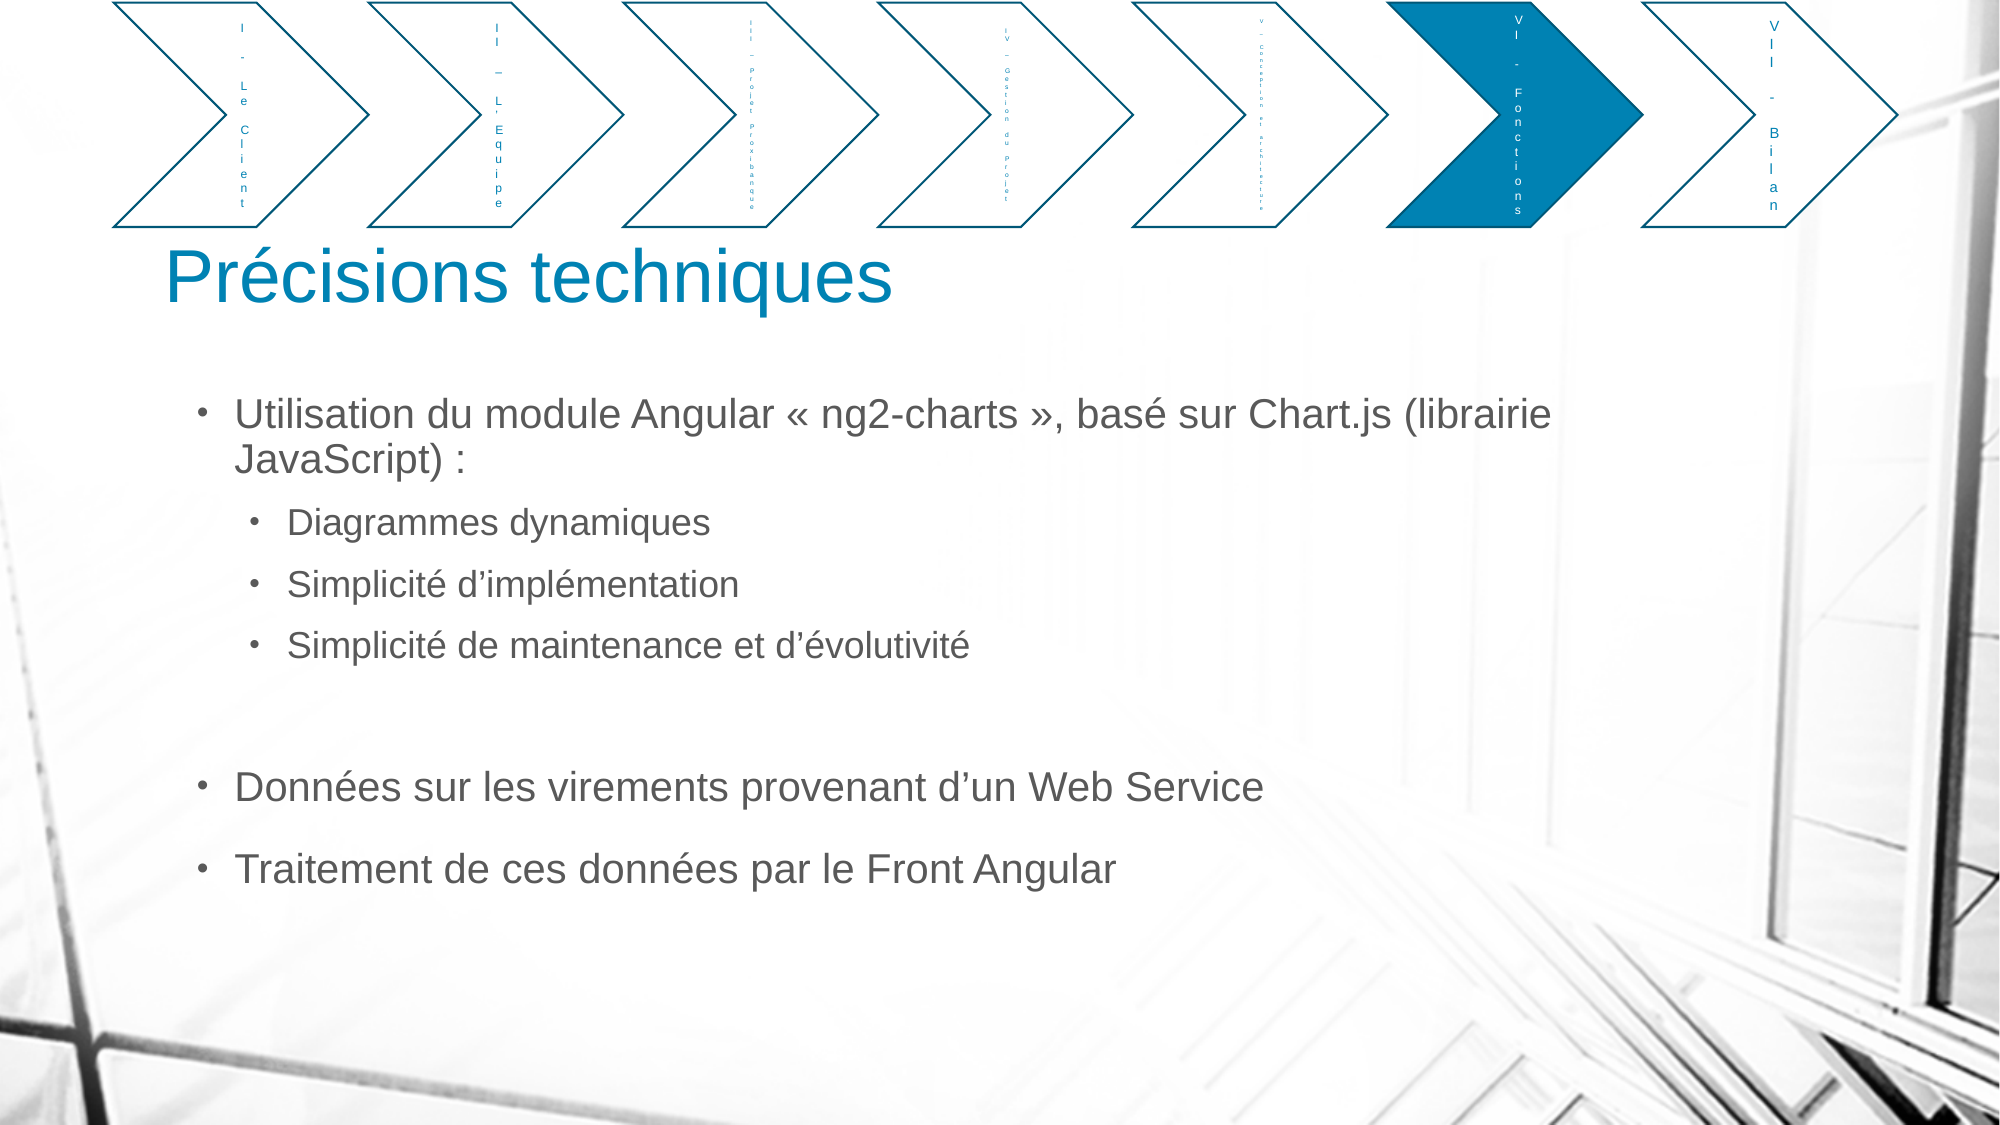

I - Le Client
VII - Bilan
VI - Fonctions
# Précisions techniques
Utilisation du module Angular « ng2-charts », basé sur Chart.js (librairie JavaScript) :
Diagrammes dynamiques
Simplicité d’implémentation
Simplicité de maintenance et d’évolutivité

Données sur les virements provenant d’un Web Service
Traitement de ces données par le Front Angular